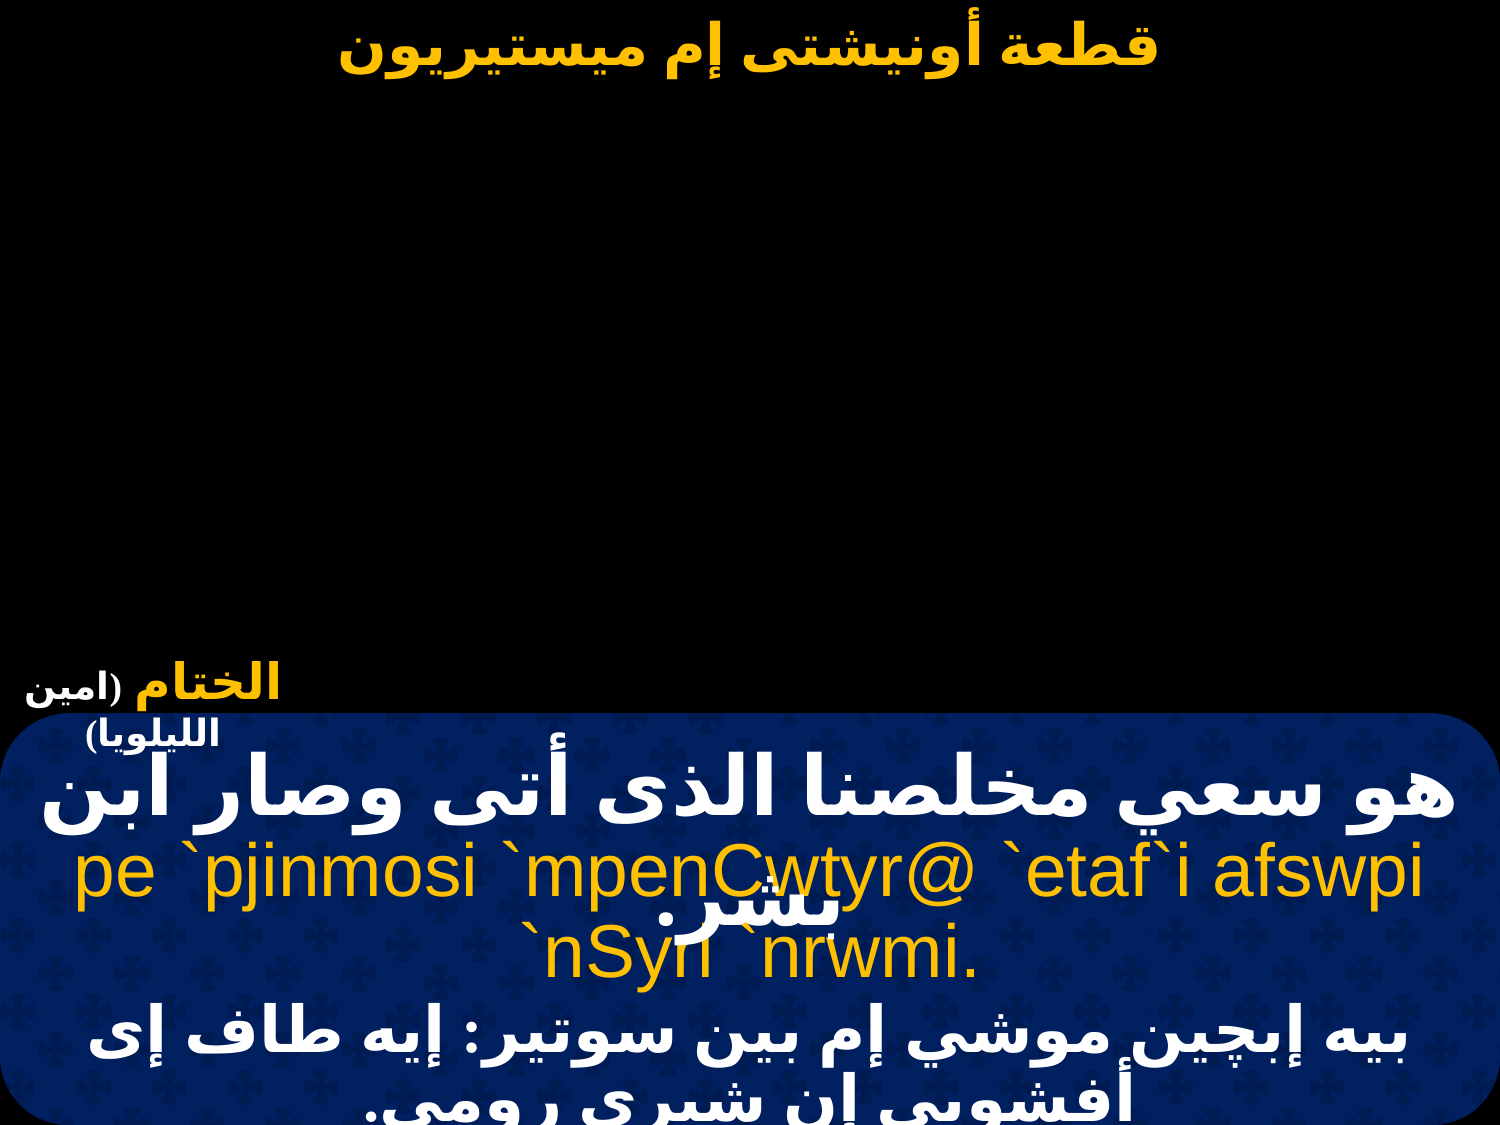

#
هو سعي مخلصنا الذى أتى وصار ابن بشر.
pe `pjinmosi `mpenCwtyr@ `etaf`i afswpi `nSyri `nrwmi.
بيه إبچين موشي إم بين سوتير: إيه طاف إى أفشوبي إن شيري رومي.